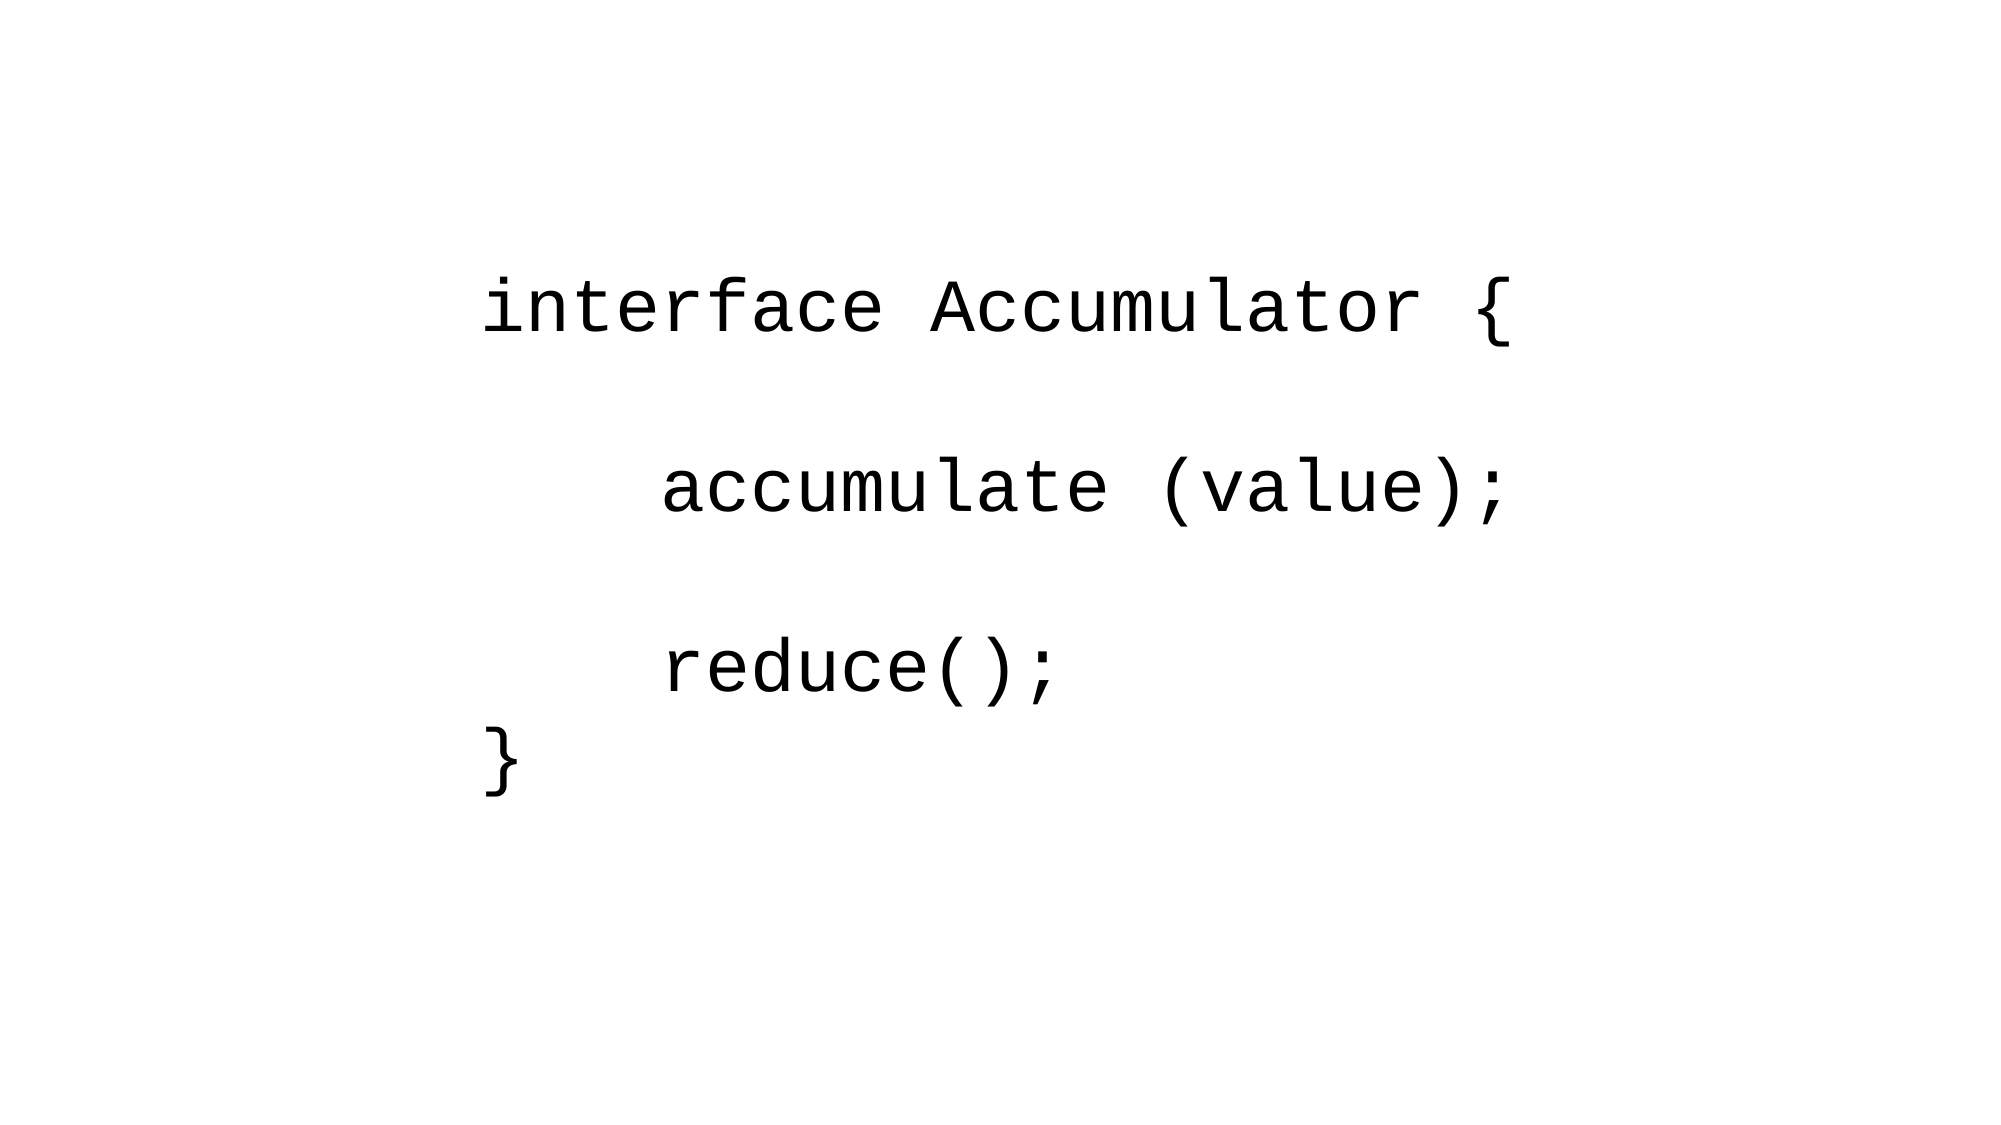

interface Accumulator {

    accumulate (value);

    reduce();
}